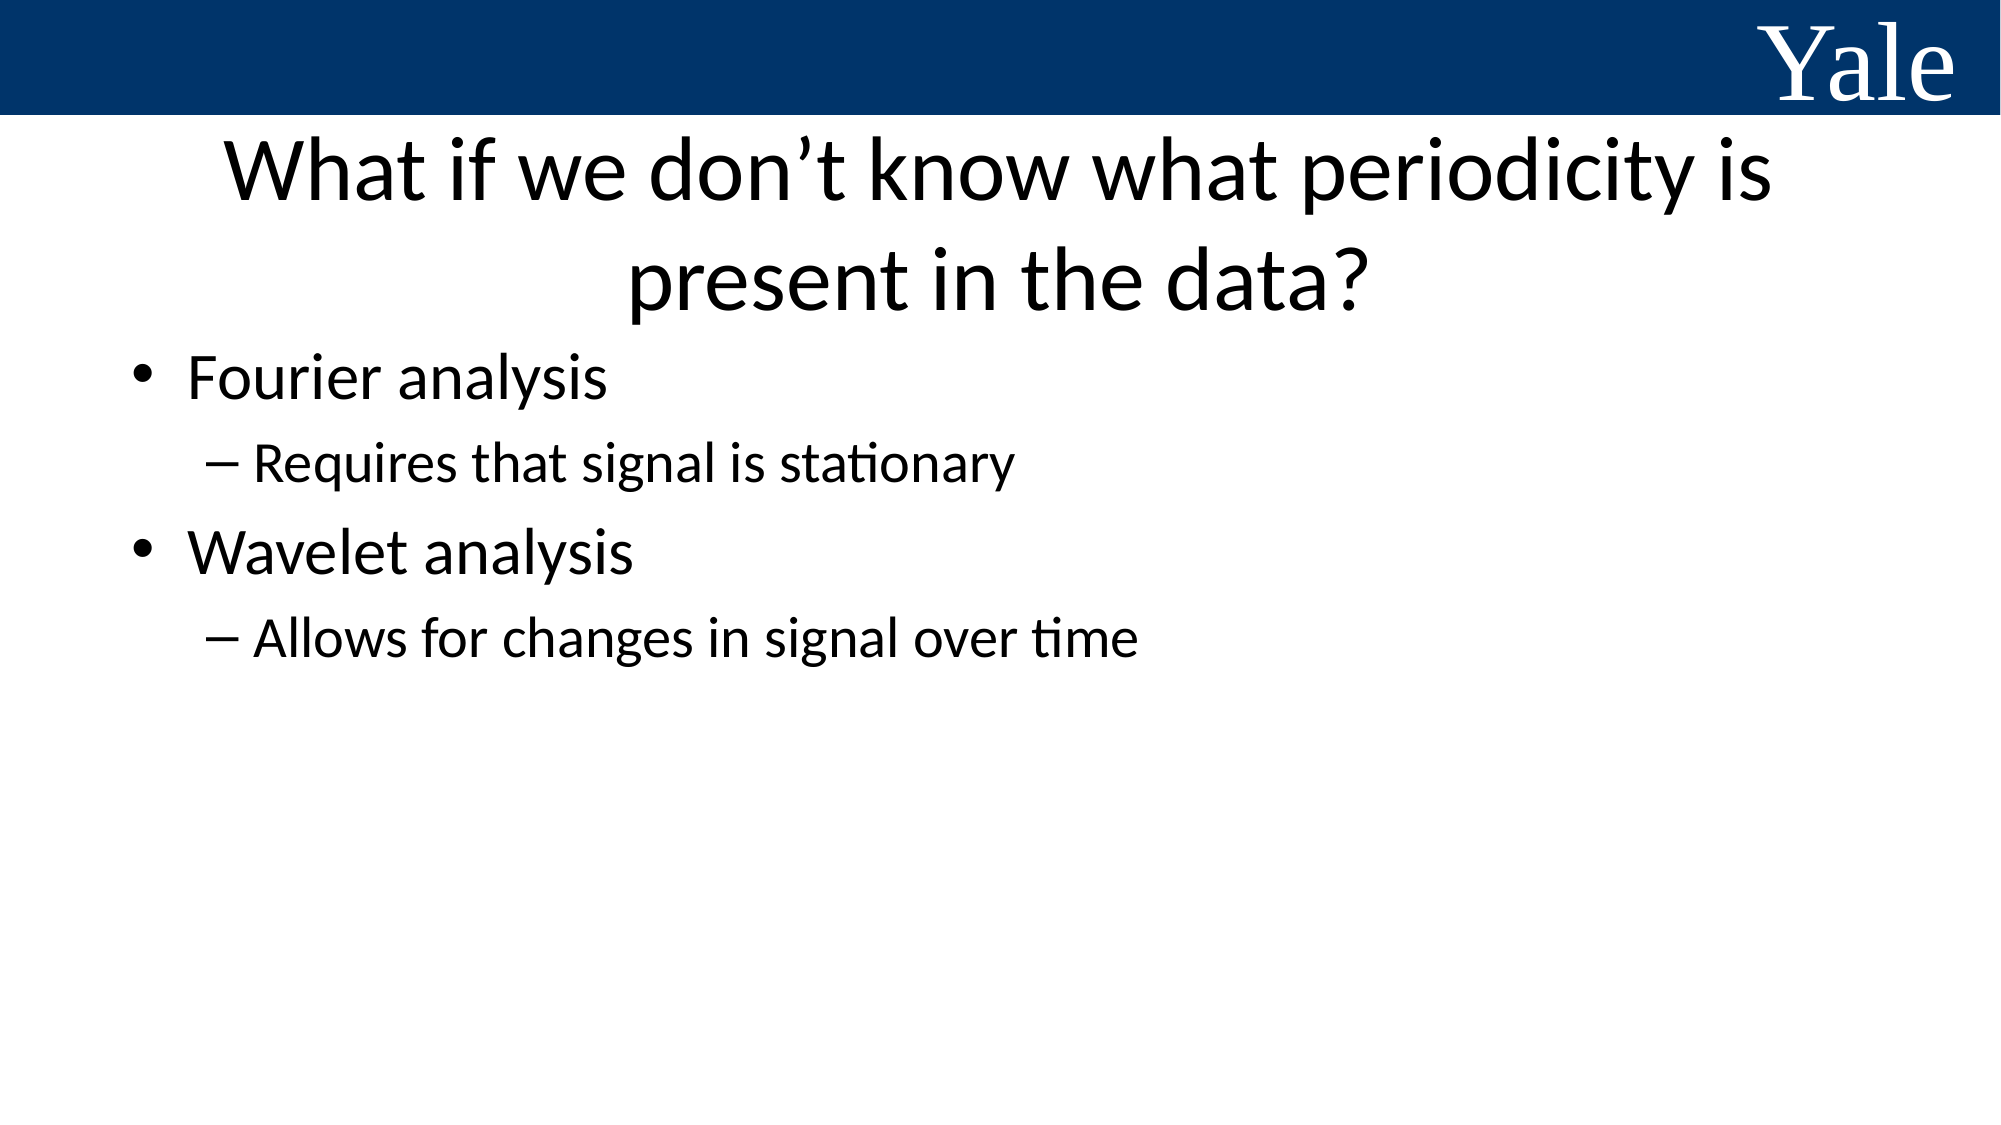

# What if we don’t know what periodicity is present in the data?
Fourier analysis
Requires that signal is stationary
Wavelet analysis
Allows for changes in signal over time